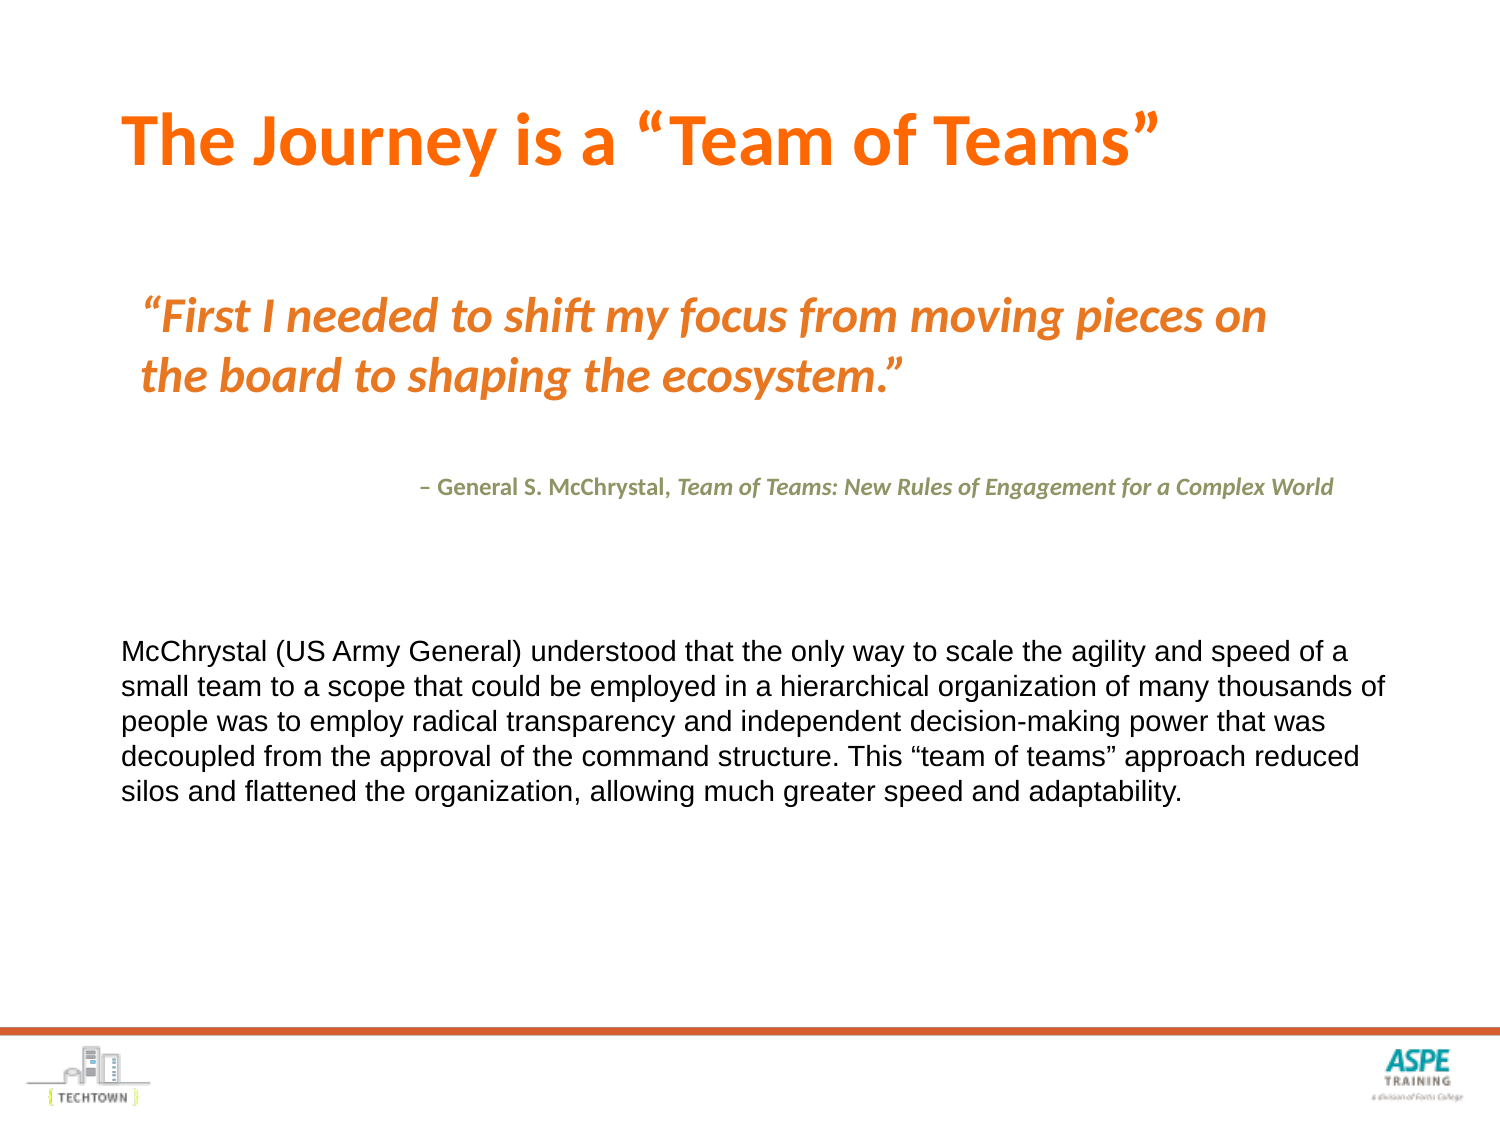

# The Journey is a “Team of Teams”
“First I needed to shift my focus from moving pieces on the board to shaping the ecosystem.”
 – General S. McChrystal, Team of Teams: New Rules of Engagement for a Complex World
McChrystal (US Army General) understood that the only way to scale the agility and speed of a small team to a scope that could be employed in a hierarchical organization of many thousands of people was to employ radical transparency and independent decision-making power that was decoupled from the approval of the command structure. This “team of teams” approach reduced silos and flattened the organization, allowing much greater speed and adaptability.